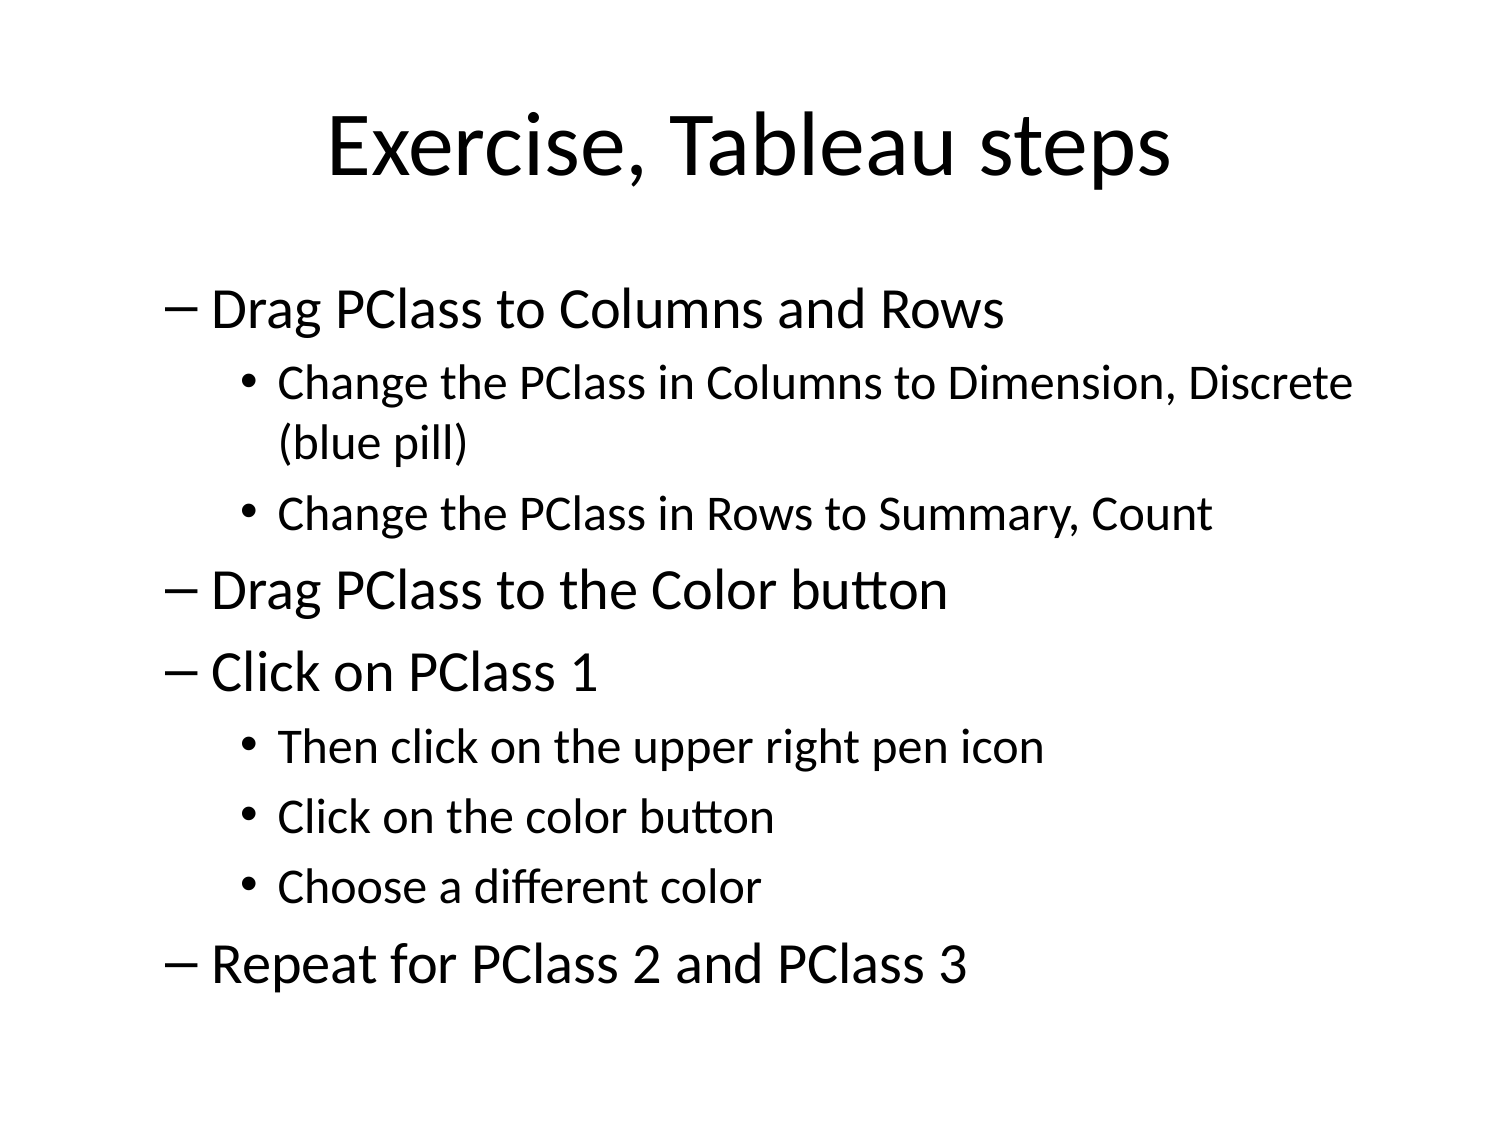

# Exercise, Tableau steps
Drag PClass to Columns and Rows
Change the PClass in Columns to Dimension, Discrete (blue pill)
Change the PClass in Rows to Summary, Count
Drag PClass to the Color button
Click on PClass 1
Then click on the upper right pen icon
Click on the color button
Choose a different color
Repeat for PClass 2 and PClass 3